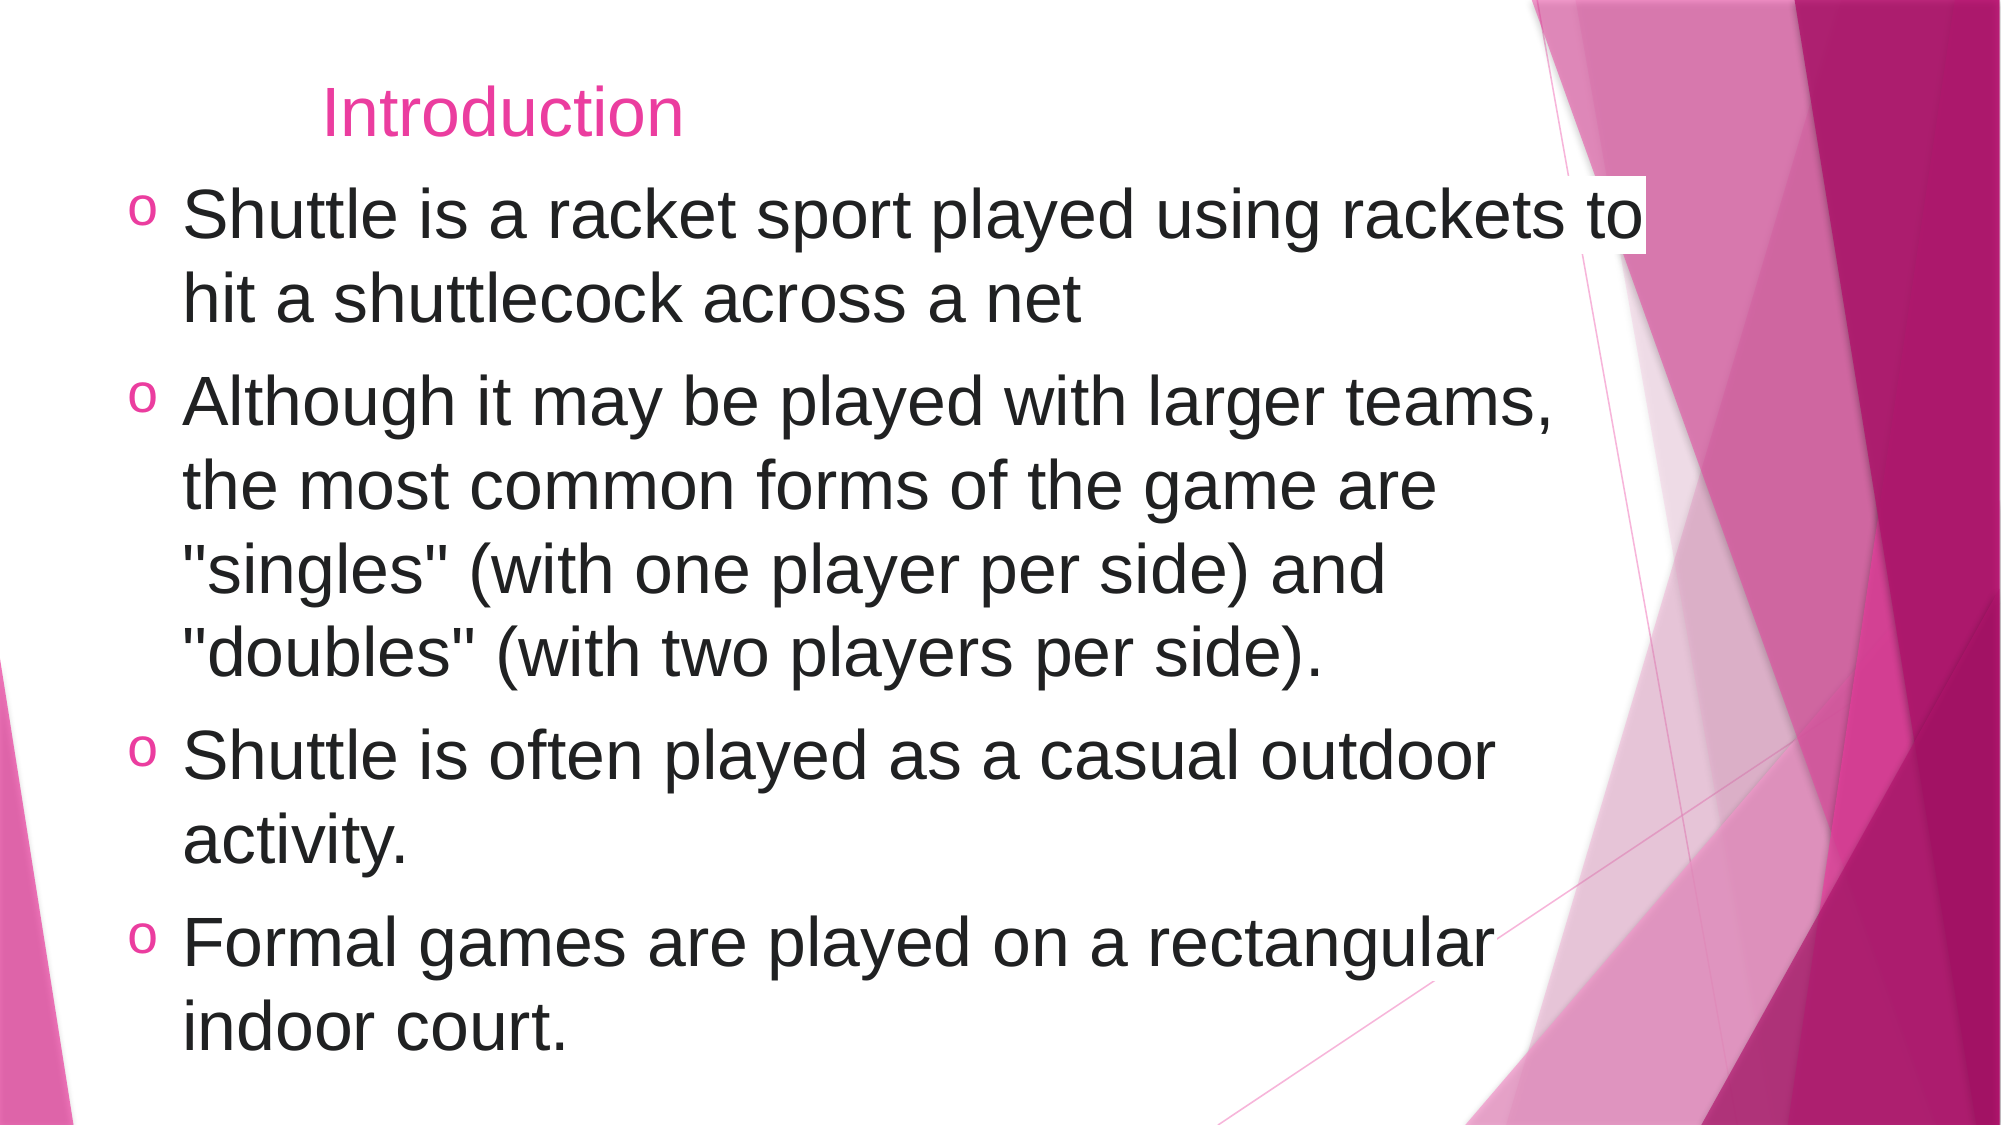

Introduction
Shuttle is a racket sport played using rackets to hit a shuttlecock across a net
Although it may be played with larger teams, the most common forms of the game are "singles" (with one player per side) and "doubles" (with two players per side).
Shuttle is often played as a casual outdoor activity.
Formal games are played on a rectangular indoor court.